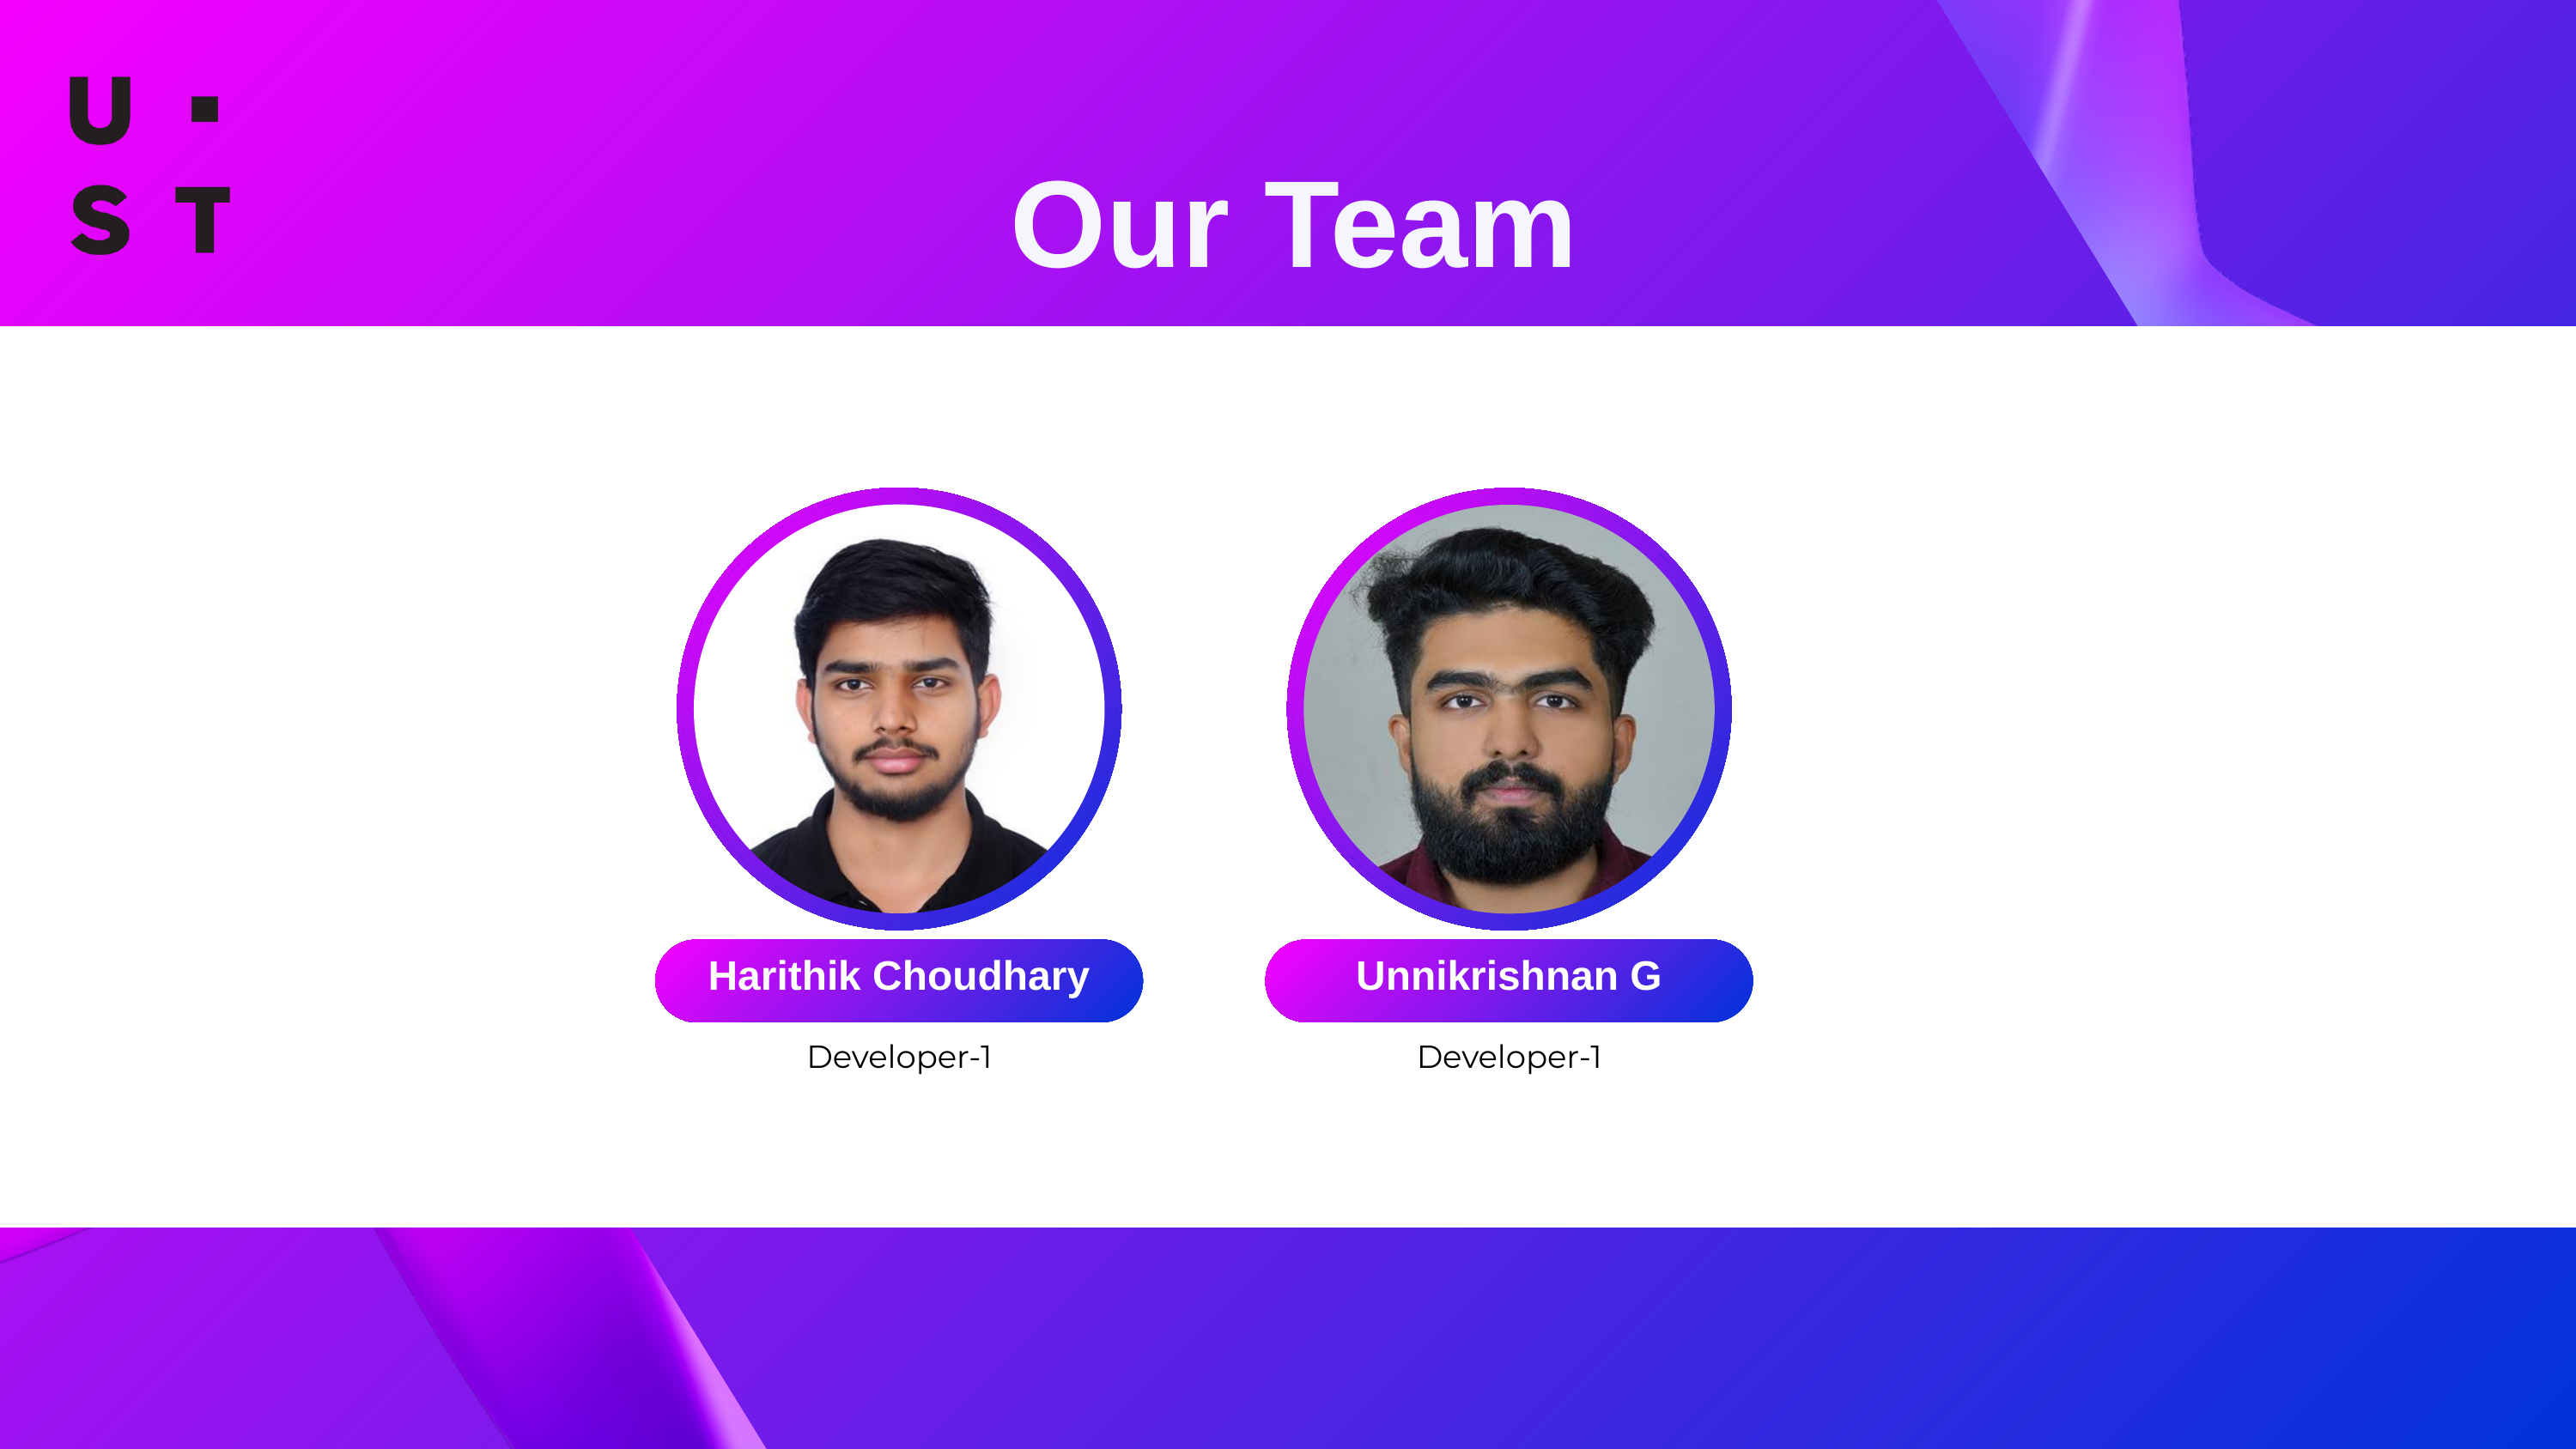

Our Team

Harithik Choudhary

Unnikrishnan G
Developer-1
Developer-1